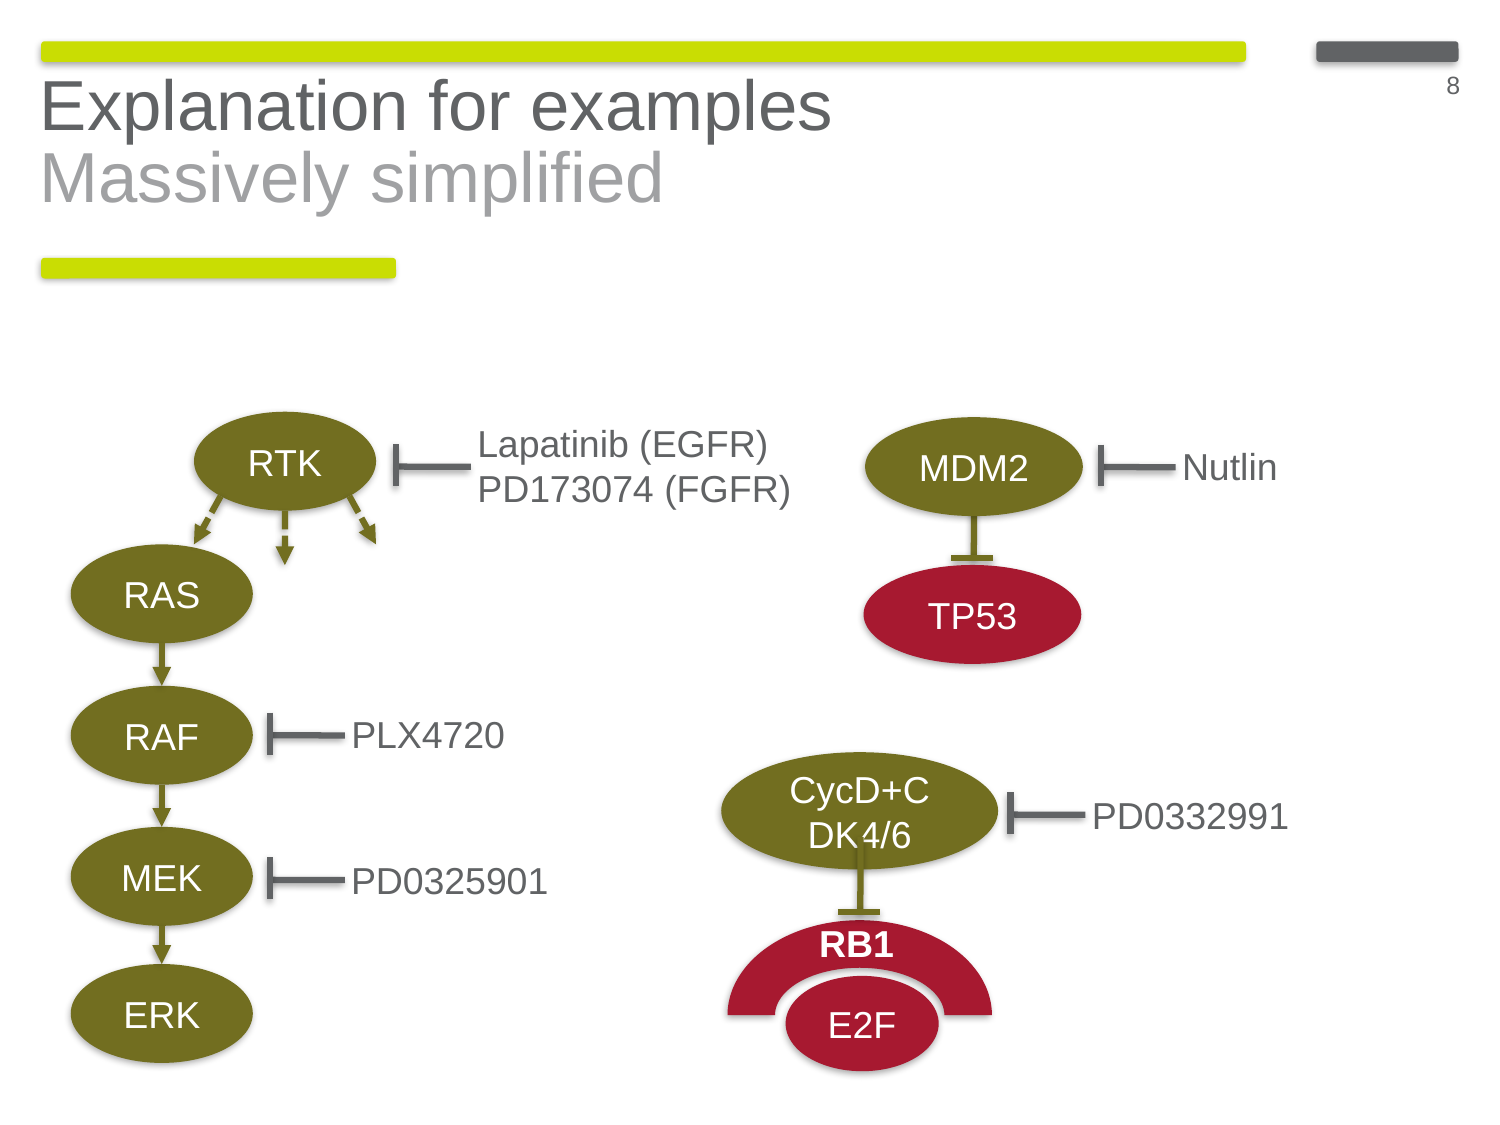

8
Explanation for examples
Massively simplified

RTK
Lapatinib (EGFR)
PD173074 (FGFR)
MDM2
Nutlin
RAS
TP53
RAF
PLX4720
CycD+CDK4/6
PD0332991
MEK
PD0325901
RB1

ERK
E2F